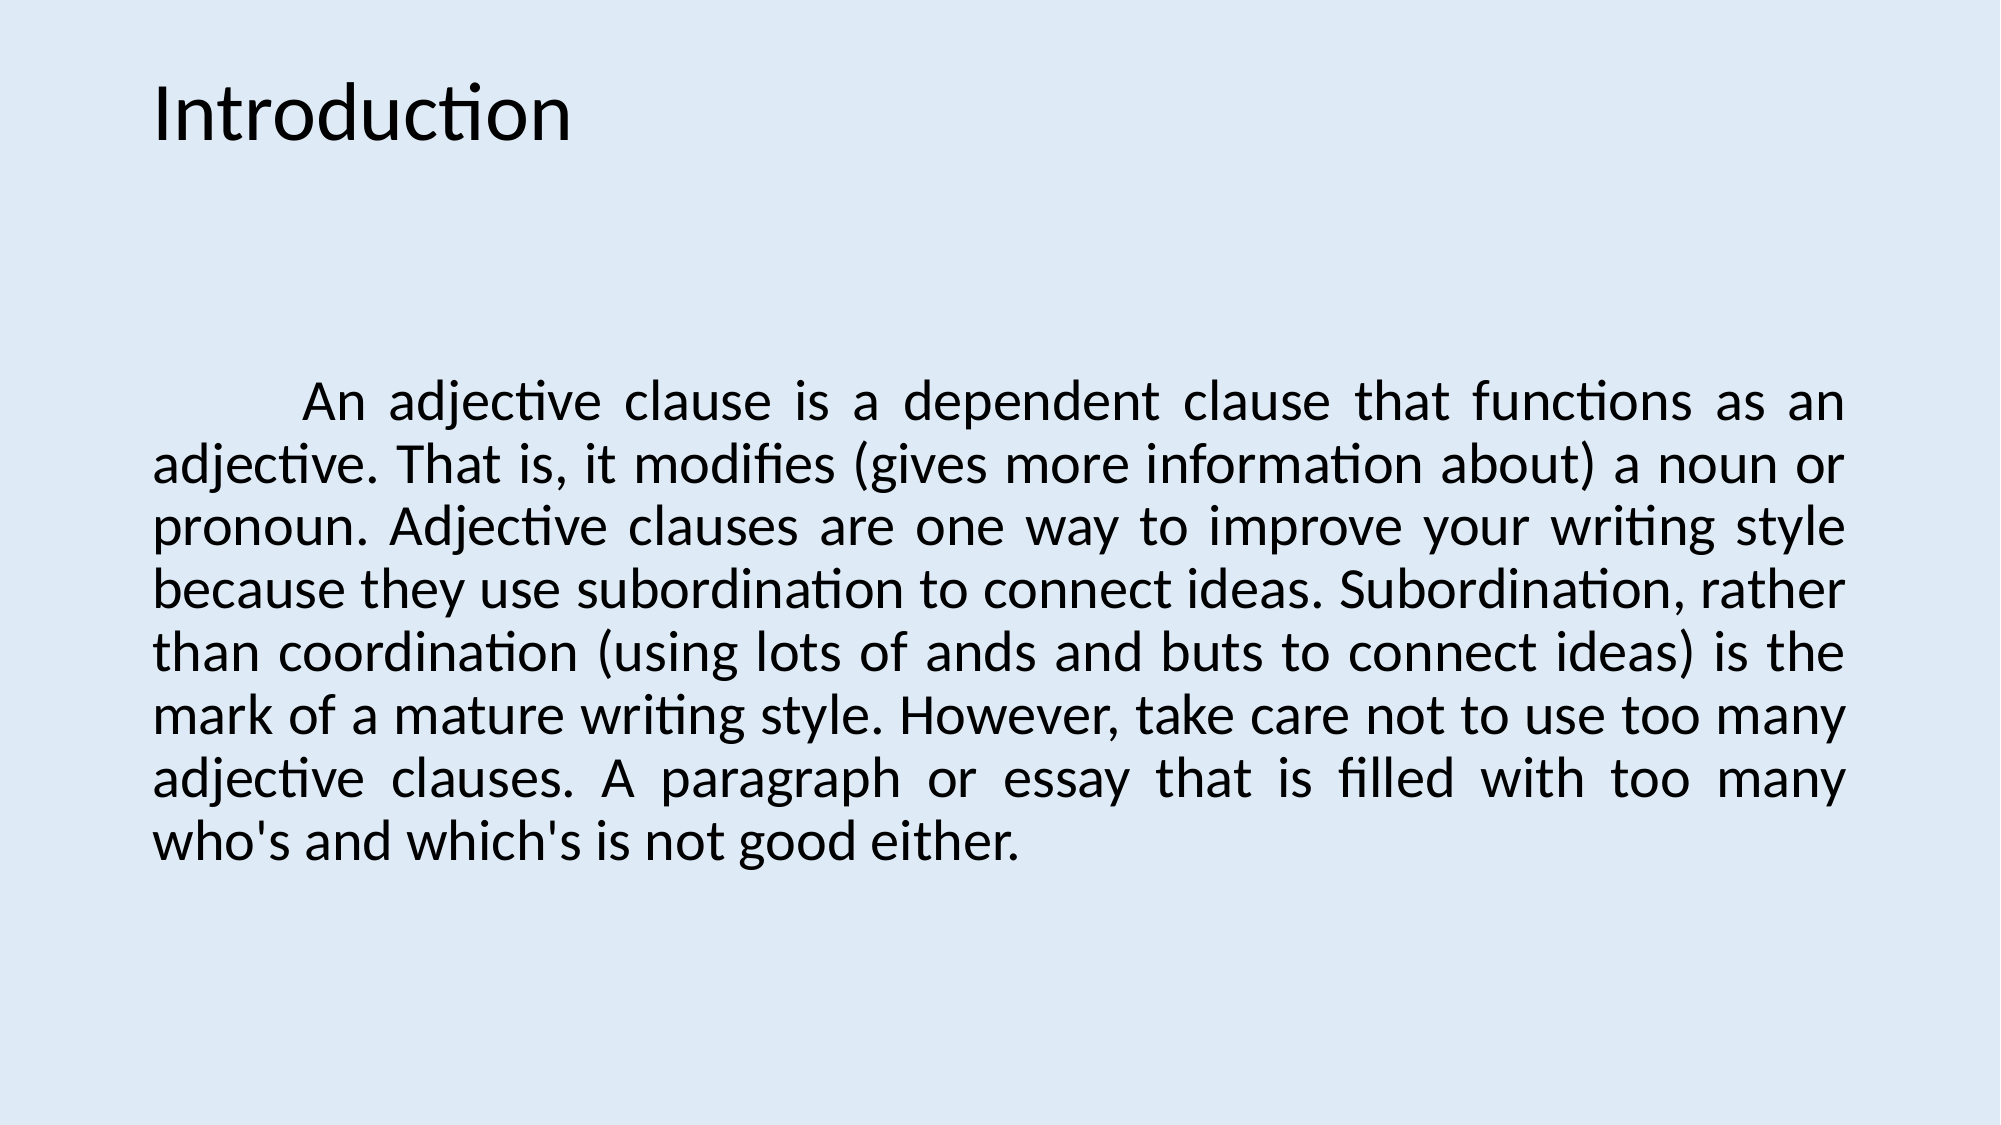

# Introduction
	An adjective clause is a dependent clause that functions as an adjective. That is, it modifies (gives more information about) a noun or pronoun. Adjective clauses are one way to improve your writing style because they use subordination to connect ideas. Subordination, rather than coordination (using lots of ands and buts to connect ideas) is the mark of a mature writing style. However, take care not to use too many adjective clauses. A paragraph or essay that is filled with too many who's and which's is not good either.